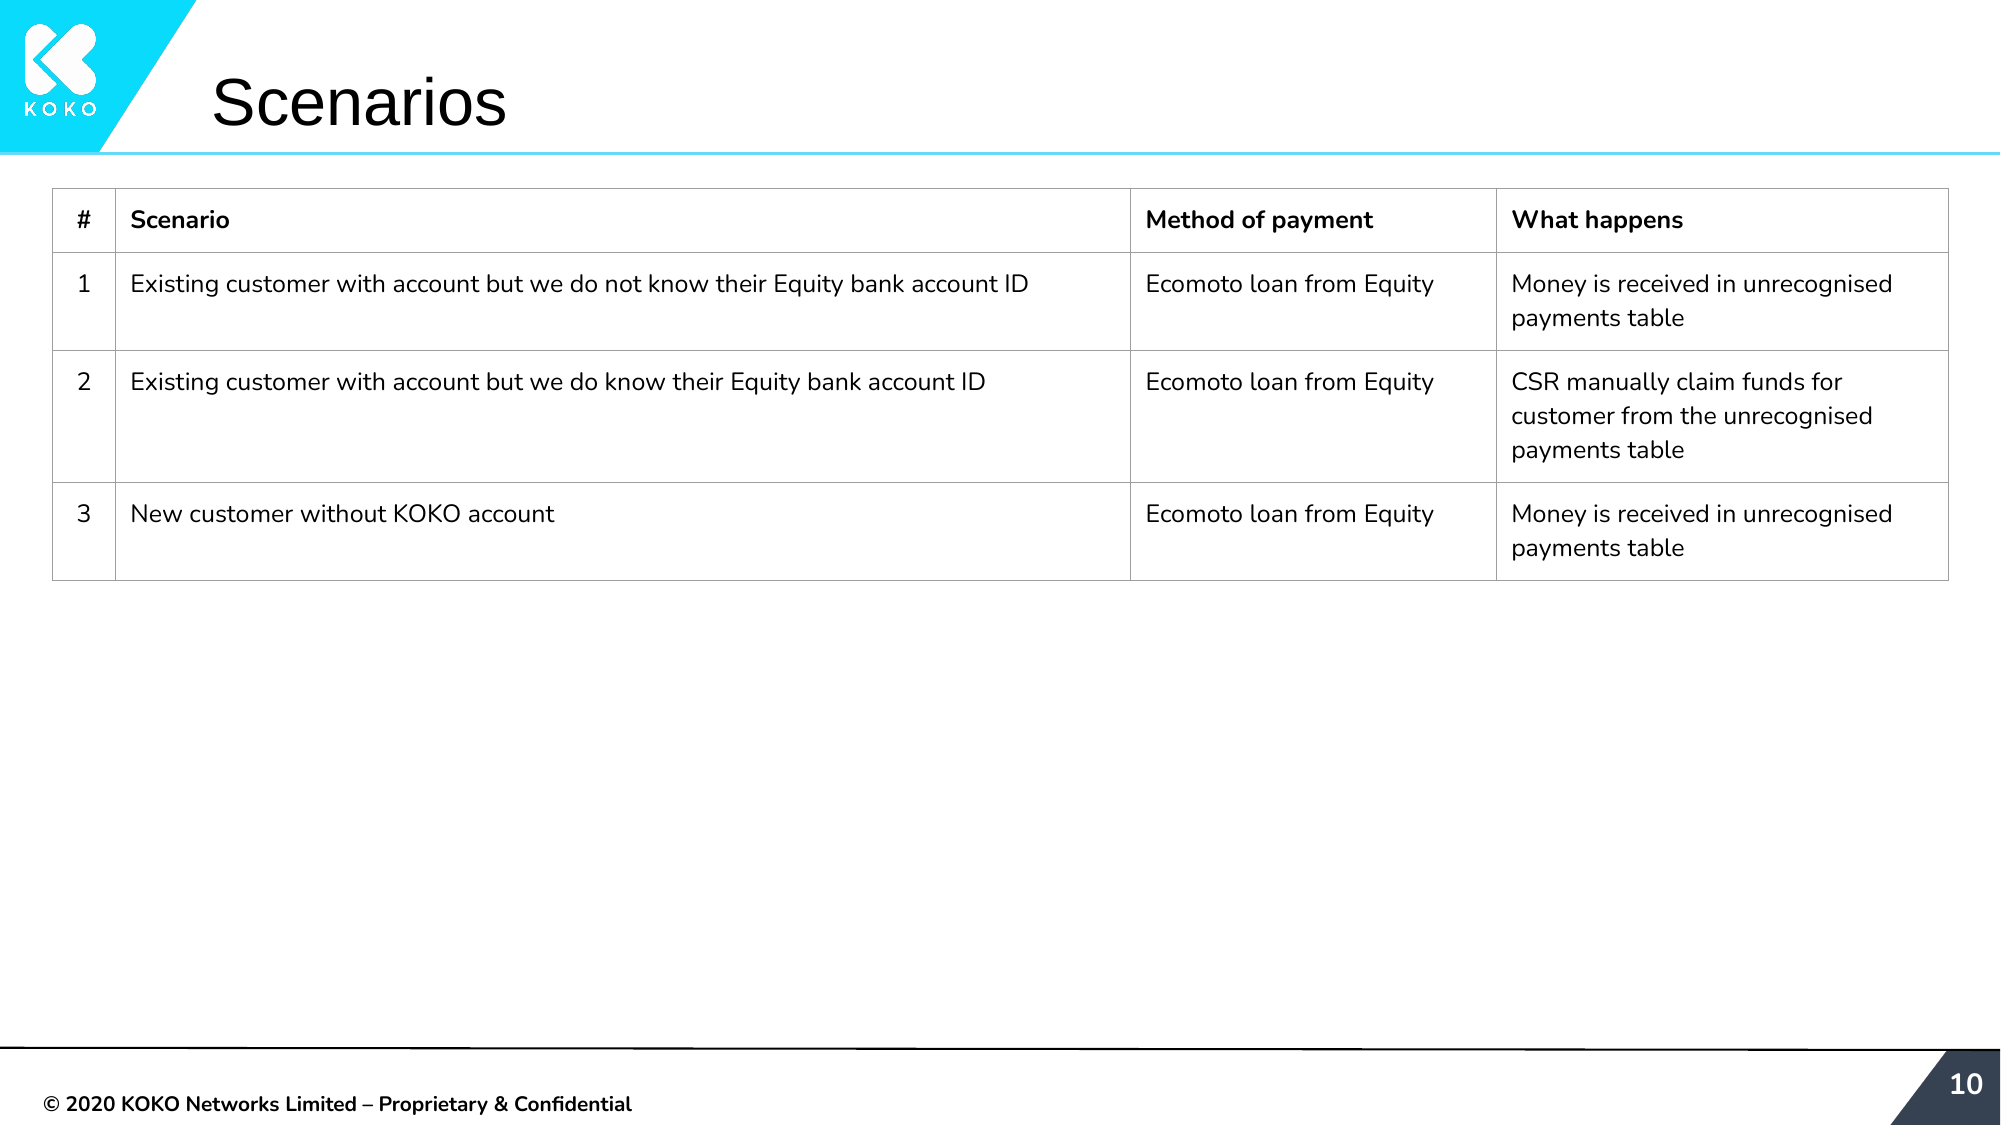

# Scenarios
| # | Scenario | Method of payment | What happens |
| --- | --- | --- | --- |
| 1 | Existing customer with account but we do not know their Equity bank account ID | Ecomoto loan from Equity | Money is received in unrecognised payments table |
| 2 | Existing customer with account but we do know their Equity bank account ID | Ecomoto loan from Equity | CSR manually claim funds for customer from the unrecognised payments table |
| 3 | New customer without KOKO account | Ecomoto loan from Equity | Money is received in unrecognised payments table |
10